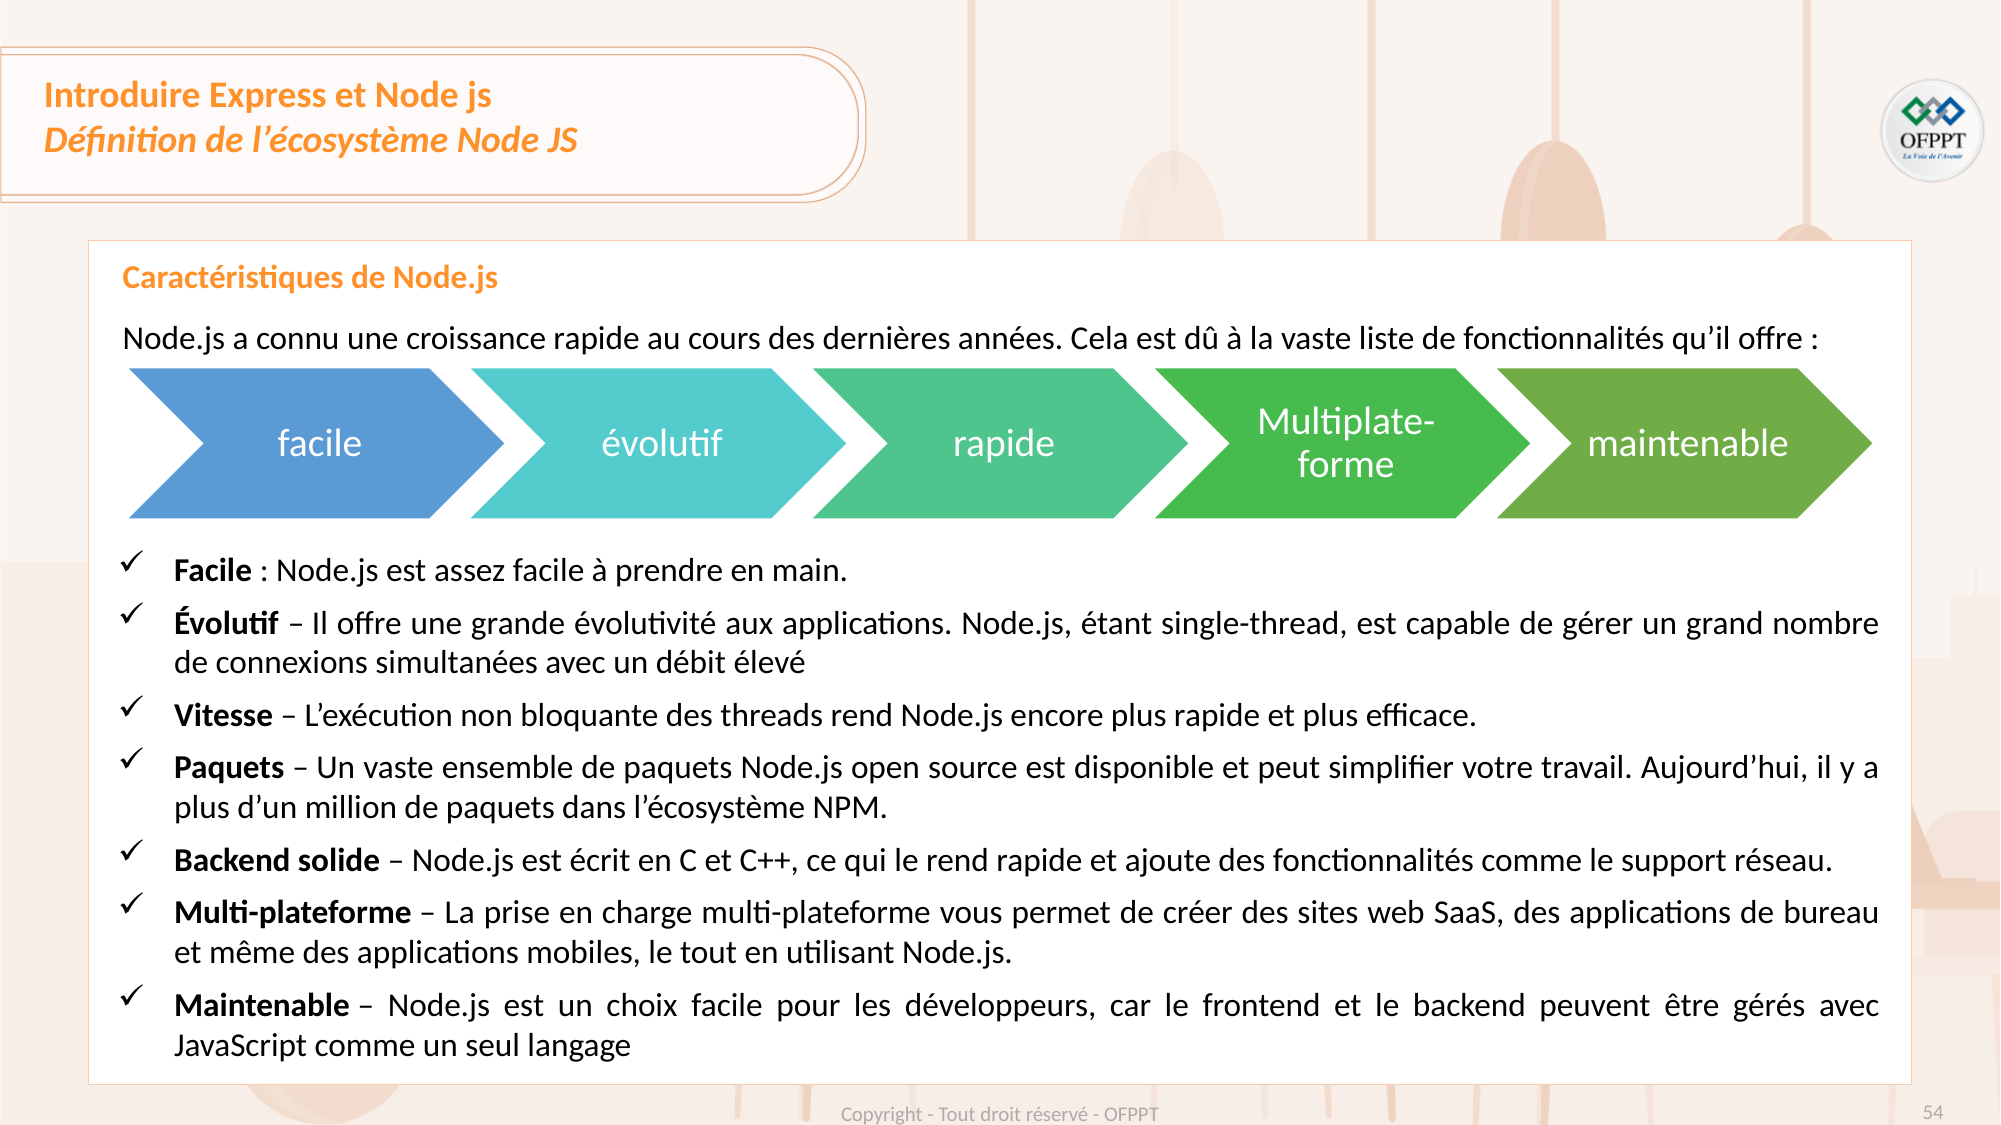

Introduire Express et Node js
Définition de l’écosystème Node JS
Caractéristiques de Node.js
Node.js a connu une croissance rapide au cours des dernières années. Cela est dû à la vaste liste de fonctionnalités qu’il offre :

facile
évolutif
rapide
Multiplate-forme
maintenable
Facile : Node.js est assez facile à prendre en main.
Évolutif – Il offre une grande évolutivité aux applications. Node.js, étant single-thread, est capable de gérer un grand nombre de connexions simultanées avec un débit élevé
Vitesse – L’exécution non bloquante des threads rend Node.js encore plus rapide et plus efficace.
Paquets – Un vaste ensemble de paquets Node.js open source est disponible et peut simplifier votre travail. Aujourd’hui, il y a plus d’un million de paquets dans l’écosystème NPM.
Backend solide – Node.js est écrit en C et C++, ce qui le rend rapide et ajoute des fonctionnalités comme le support réseau.
Multi-plateforme – La prise en charge multi-plateforme vous permet de créer des sites web SaaS, des applications de bureau et même des applications mobiles, le tout en utilisant Node.js.
Maintenable – Node.js est un choix facile pour les développeurs, car le frontend et le backend peuvent être gérés avec JavaScript comme un seul langage